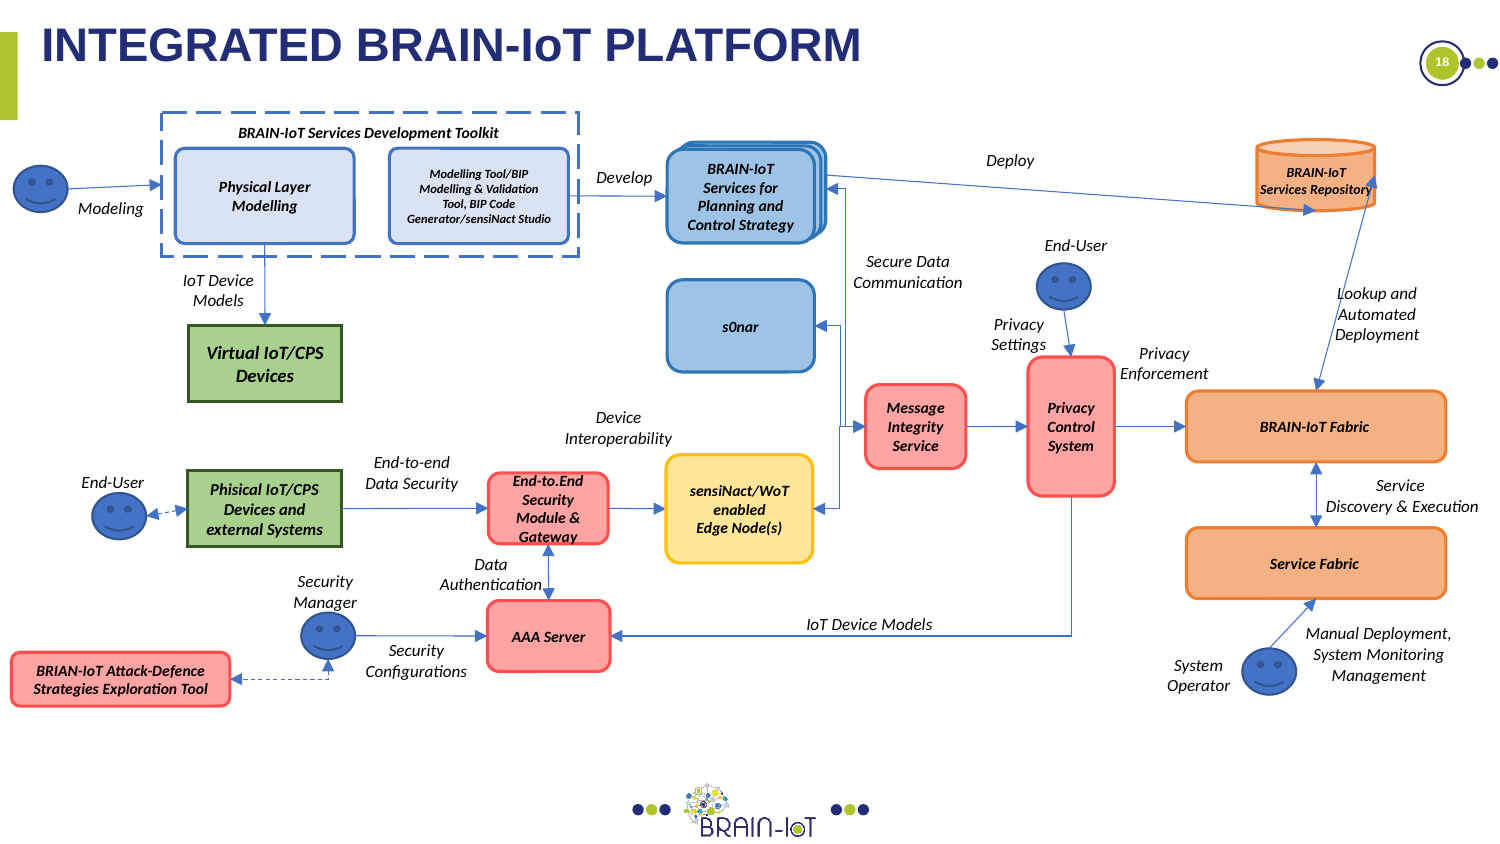

# INTEGRATED BRAIN-IoT PLATFORM
18

BRAIN-IoT Services Development Toolkit

BRAIN-IoT
Services Repository

Deploy
s0nar
s0nar
BRAIN-IoT Services for Planning and Control Strategy
Physical Layer Modelling
Modelling Tool/BIP Modelling & Validation Tool, BIP Code Generator/sensiNact Studio
Develop

Modeling
End-User
Secure Data
Communication
IoT Device
Models

Lookup and
Automated
Deployment
s0nar
Privacy
Settings
Virtual IoT/CPS Devices
Privacy
Enforcement
Privacy Control System
Message Integrity Service
BRAIN-IoT Fabric
Device
Interoperability
End-to-end
Data Security
sensiNact/WoT enabled
Edge Node(s)
End-User
Service
Discovery & Execution
Phisical IoT/CPS Devices and external Systems
End-to.End Security Module & Gateway

Service Fabric
Data
Authentication
Security
Manager
AAA Server
IoT Device Models

Manual Deployment,
System Monitoring
Management
Security
Configurations
System
Operator

BRIAN-IoT Attack-Defence
Strategies Exploration Tool